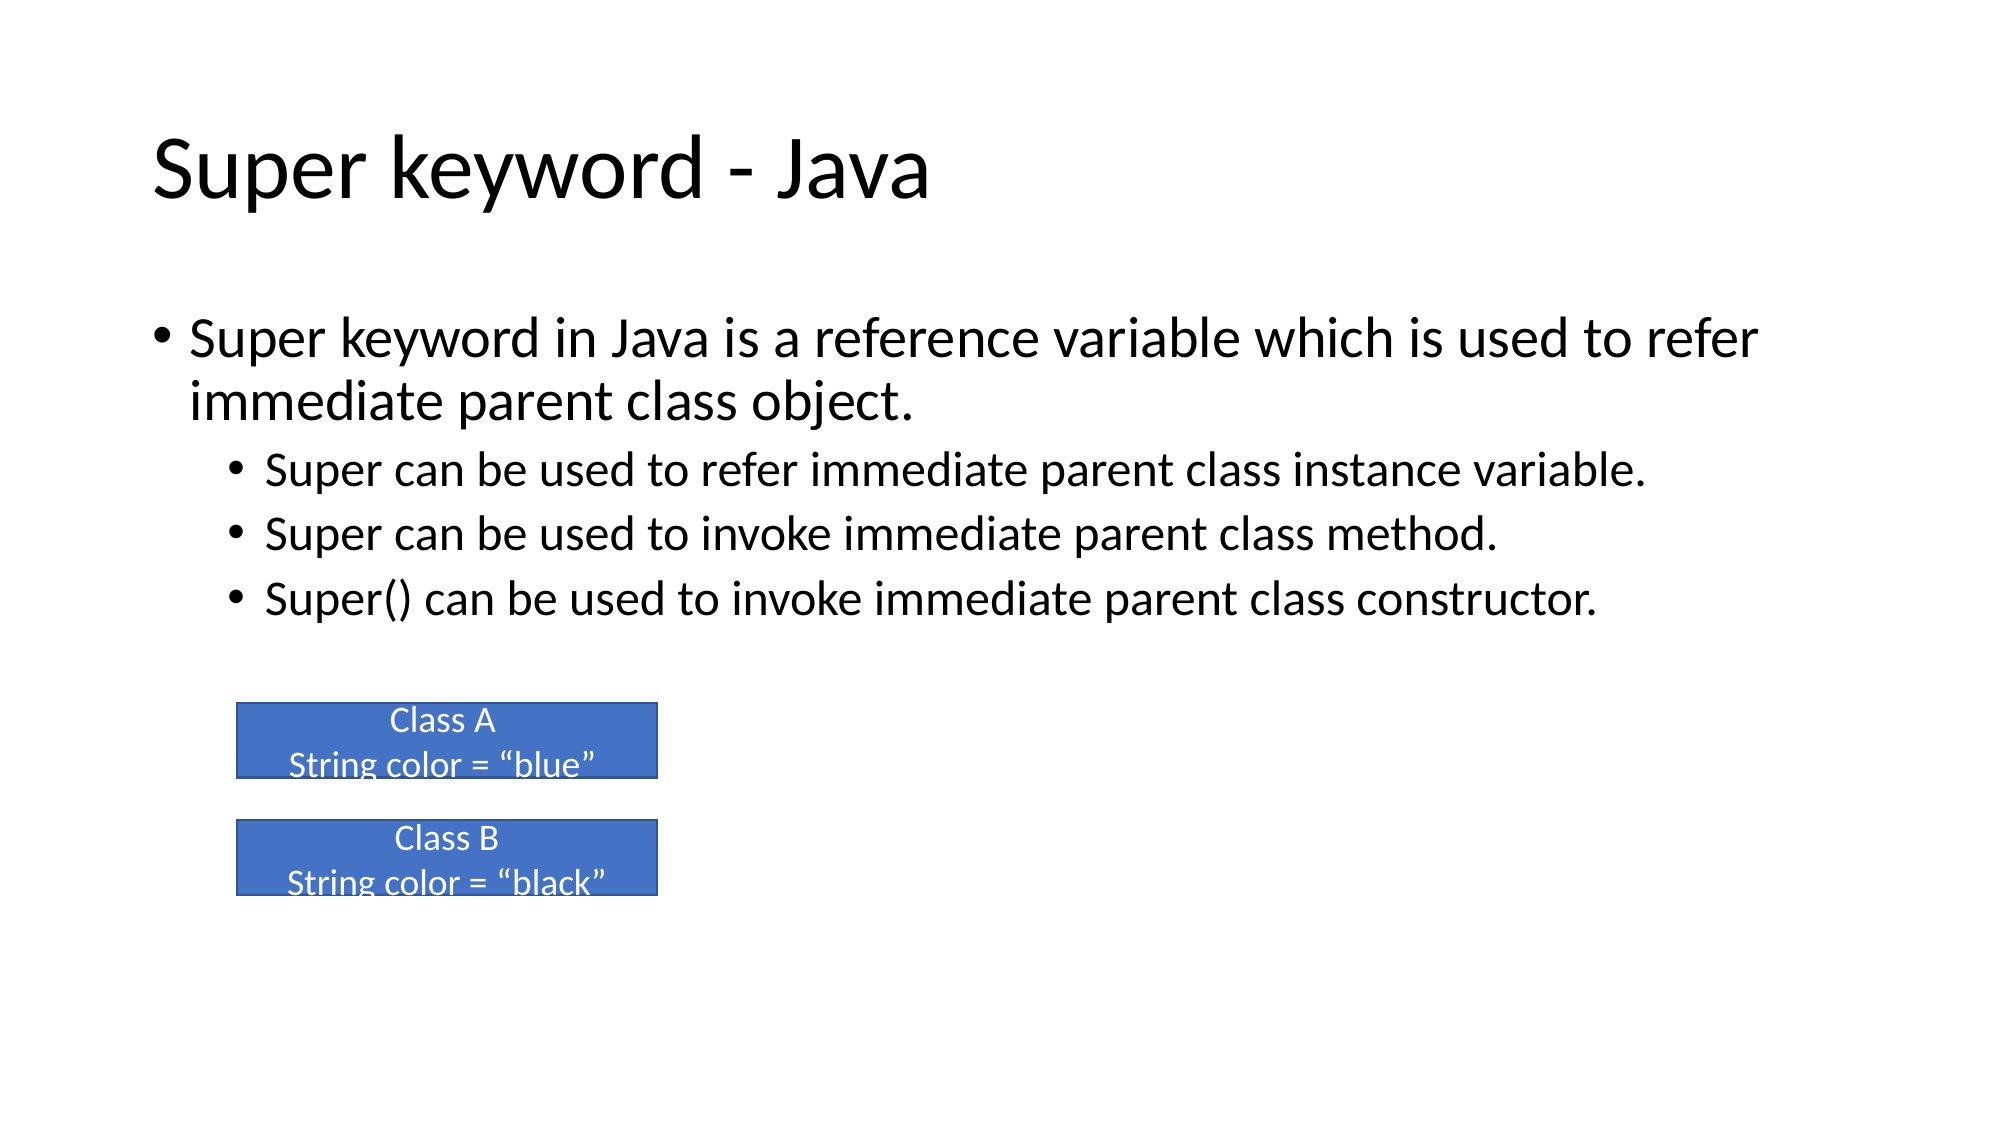

# Super keyword - Java
Super keyword in Java is a reference variable which is used to refer immediate parent class object.
Super can be used to refer immediate parent class instance variable.
Super can be used to invoke immediate parent class method.
Super() can be used to invoke immediate parent class constructor.
Class A
String color = “blue”
Class B
String color = “black”